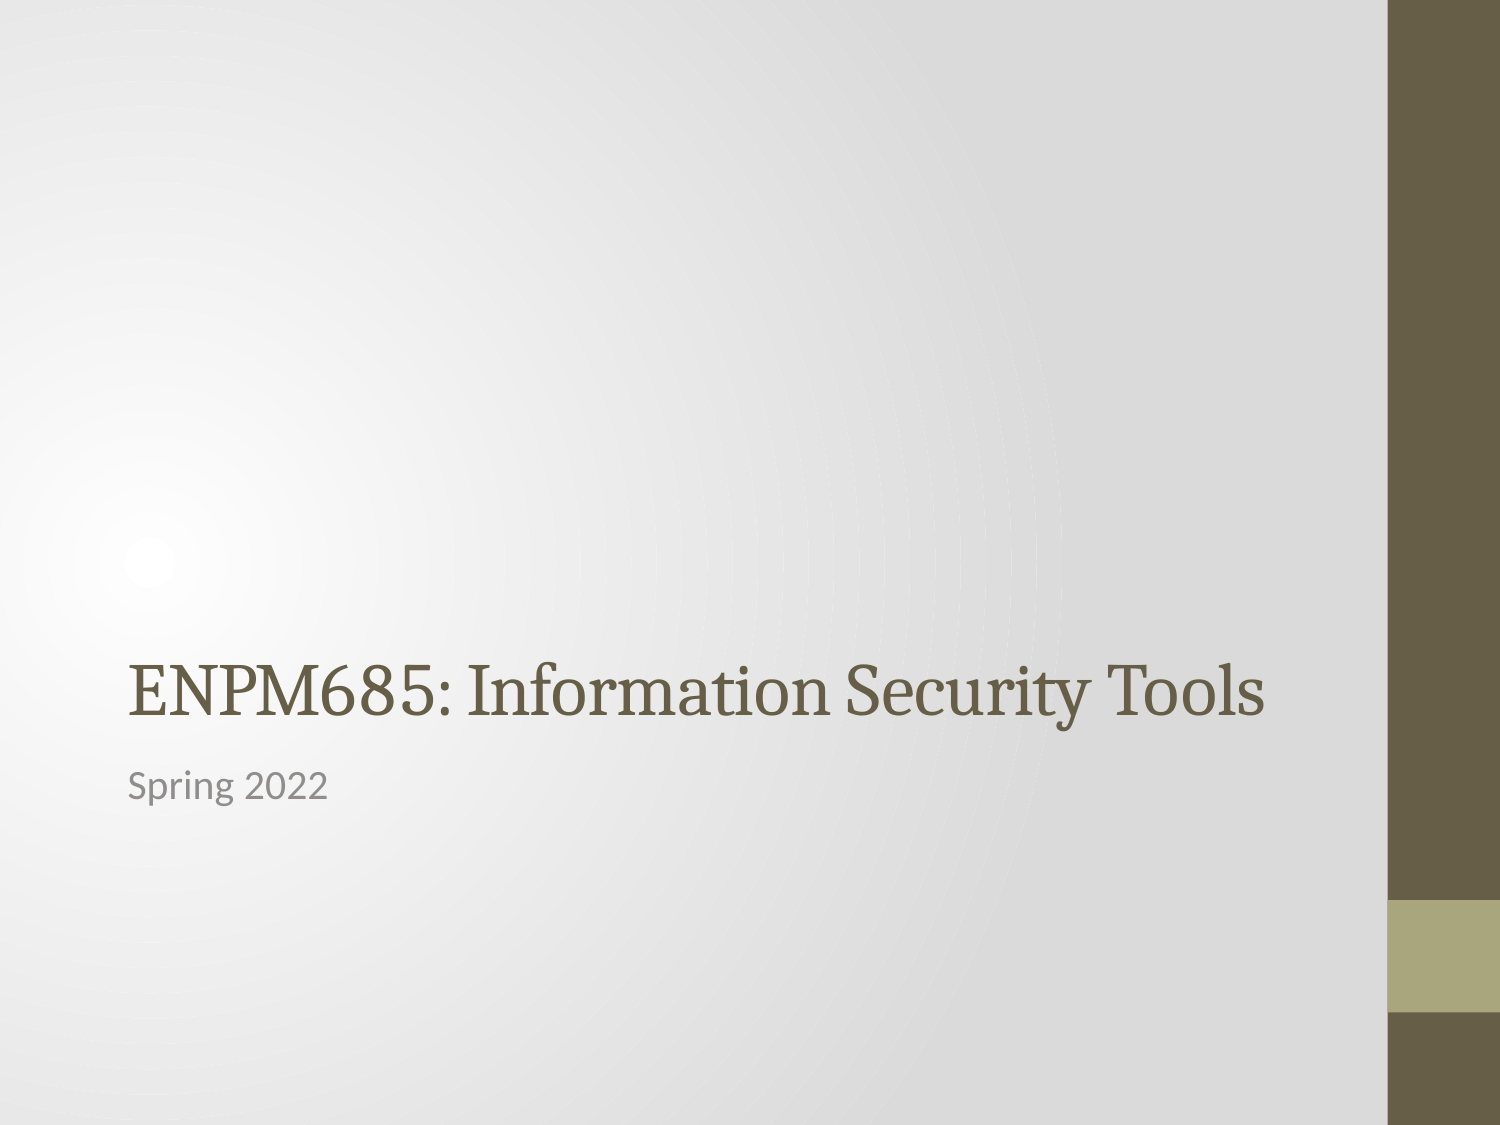

# ENPM685: Information Security Tools
Spring 2022